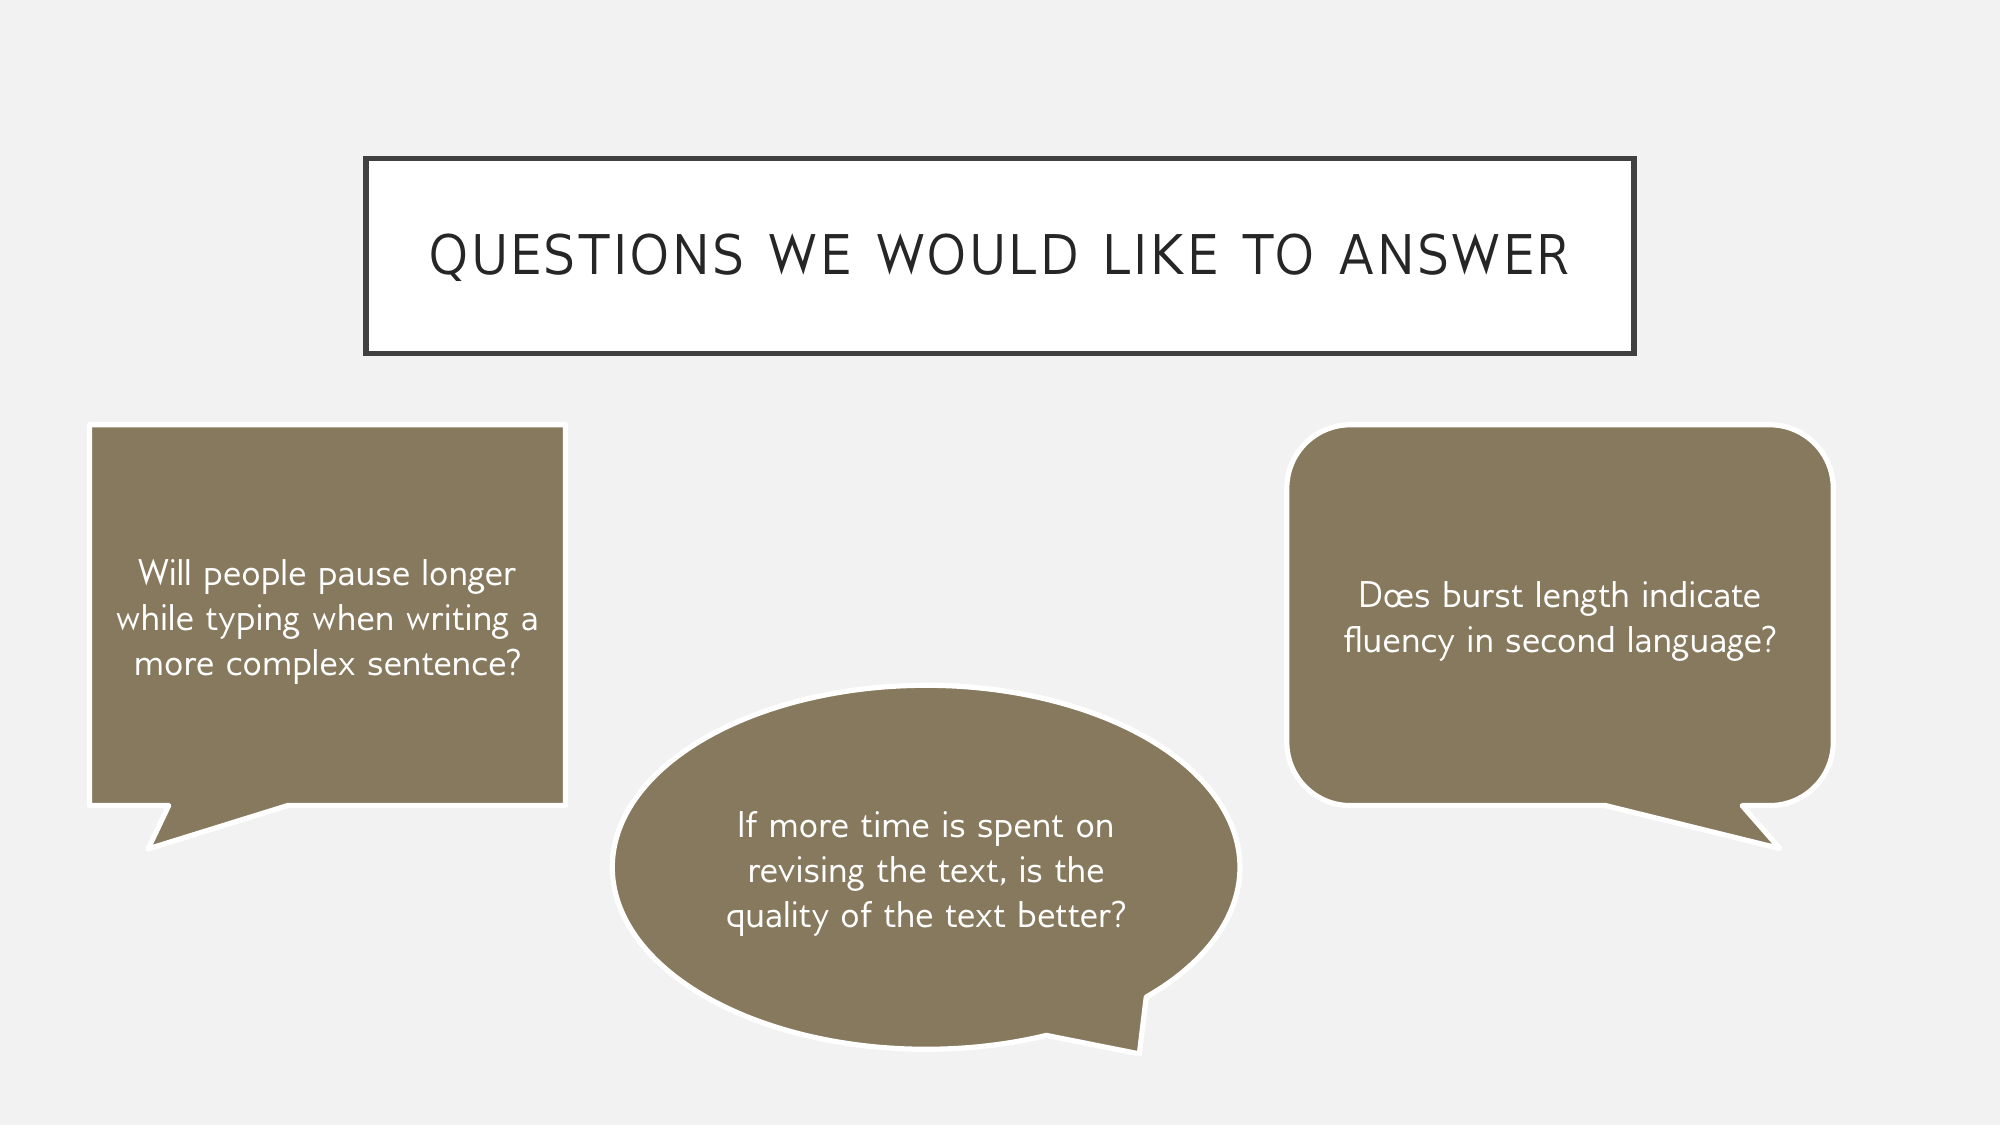

# Questions we would like to answer

Will people pause longer while typing when writing a more complex sentence?

Does burst length indicate fluency in second language?

If more time is spent on revising the text, is the quality of the text better?